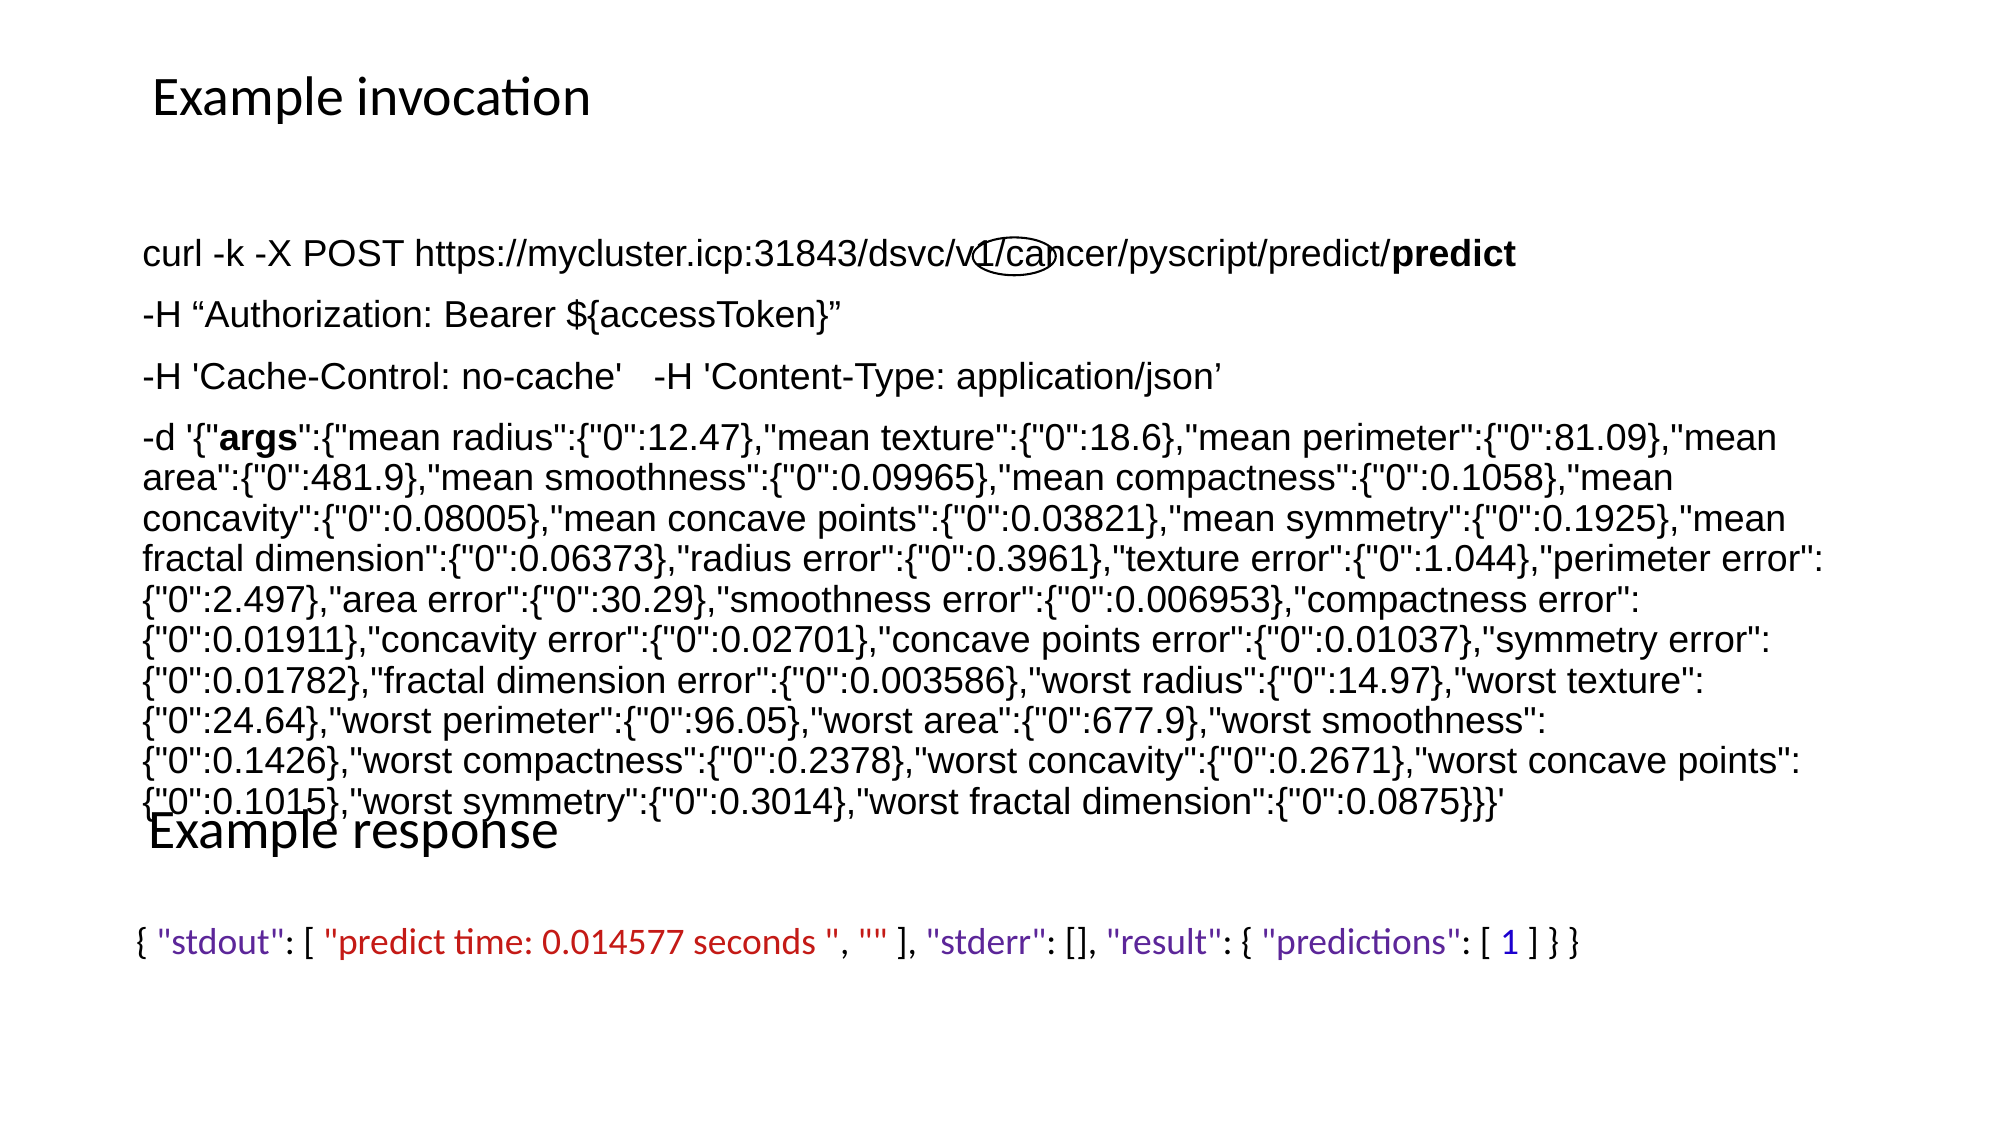

# Example invocation
curl -k -X POST https://mycluster.icp:31843/dsvc/v1/cancer/pyscript/predict/predict
-H “Authorization: Bearer ${accessToken}”
-H 'Cache-Control: no-cache'   -H 'Content-Type: application/json’
-d '{"args":{"mean radius":{"0":12.47},"mean texture":{"0":18.6},"mean perimeter":{"0":81.09},"mean area":{"0":481.9},"mean smoothness":{"0":0.09965},"mean compactness":{"0":0.1058},"mean concavity":{"0":0.08005},"mean concave points":{"0":0.03821},"mean symmetry":{"0":0.1925},"mean fractal dimension":{"0":0.06373},"radius error":{"0":0.3961},"texture error":{"0":1.044},"perimeter error":{"0":2.497},"area error":{"0":30.29},"smoothness error":{"0":0.006953},"compactness error":{"0":0.01911},"concavity error":{"0":0.02701},"concave points error":{"0":0.01037},"symmetry error":{"0":0.01782},"fractal dimension error":{"0":0.003586},"worst radius":{"0":14.97},"worst texture":{"0":24.64},"worst perimeter":{"0":96.05},"worst area":{"0":677.9},"worst smoothness":{"0":0.1426},"worst compactness":{"0":0.2378},"worst concavity":{"0":0.2671},"worst concave points":{"0":0.1015},"worst symmetry":{"0":0.3014},"worst fractal dimension":{"0":0.0875}}}'

Example response
{ "stdout": [ "predict time: 0.014577 seconds ", "" ], "stderr": [], "result": { "predictions": [ 1 ] } }